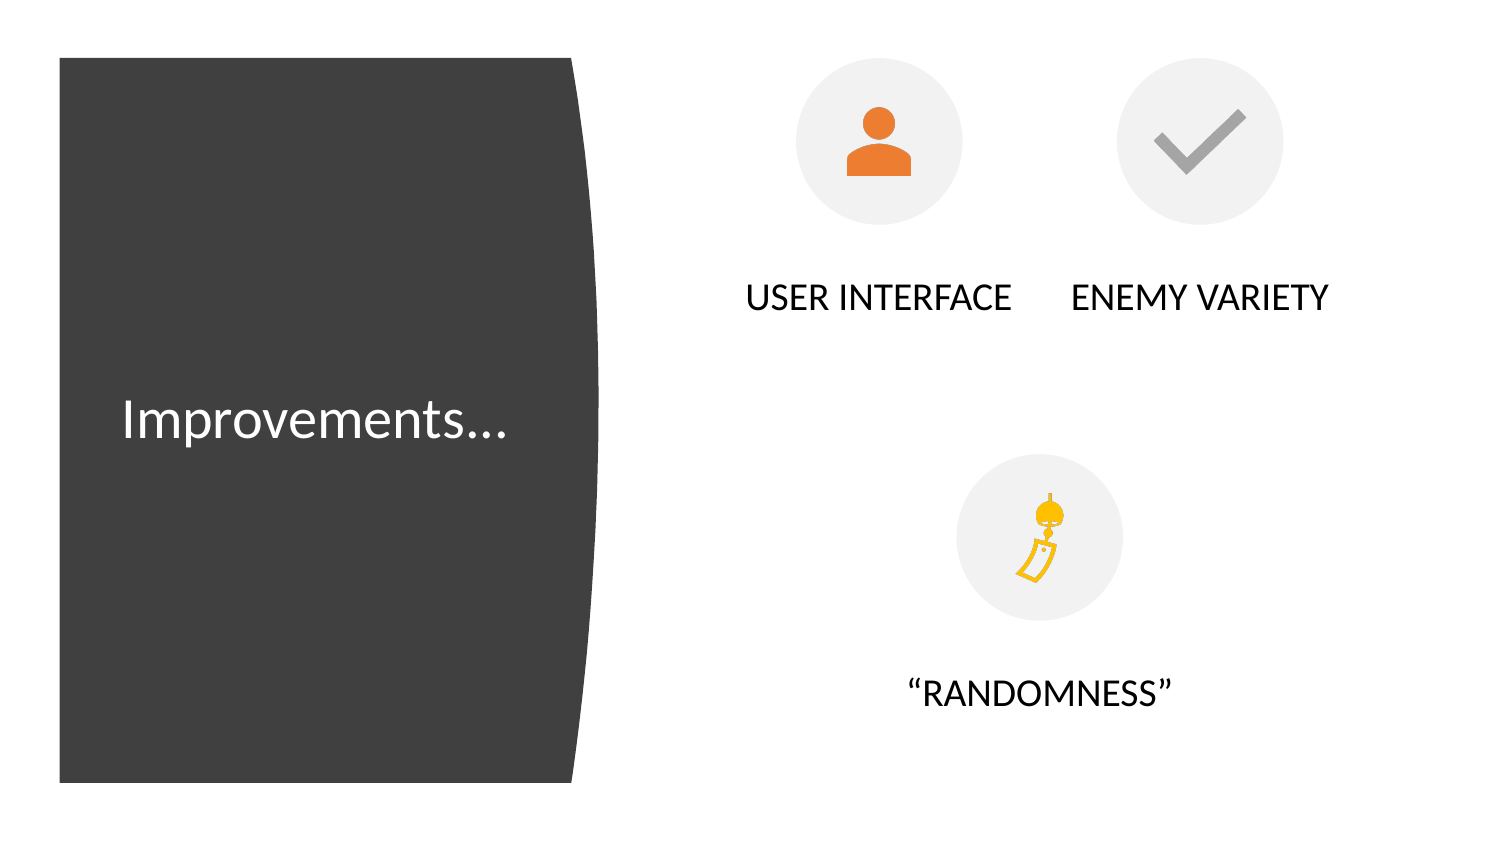

User Interface
Enemy Variety
“Randomness”
# Improvements...